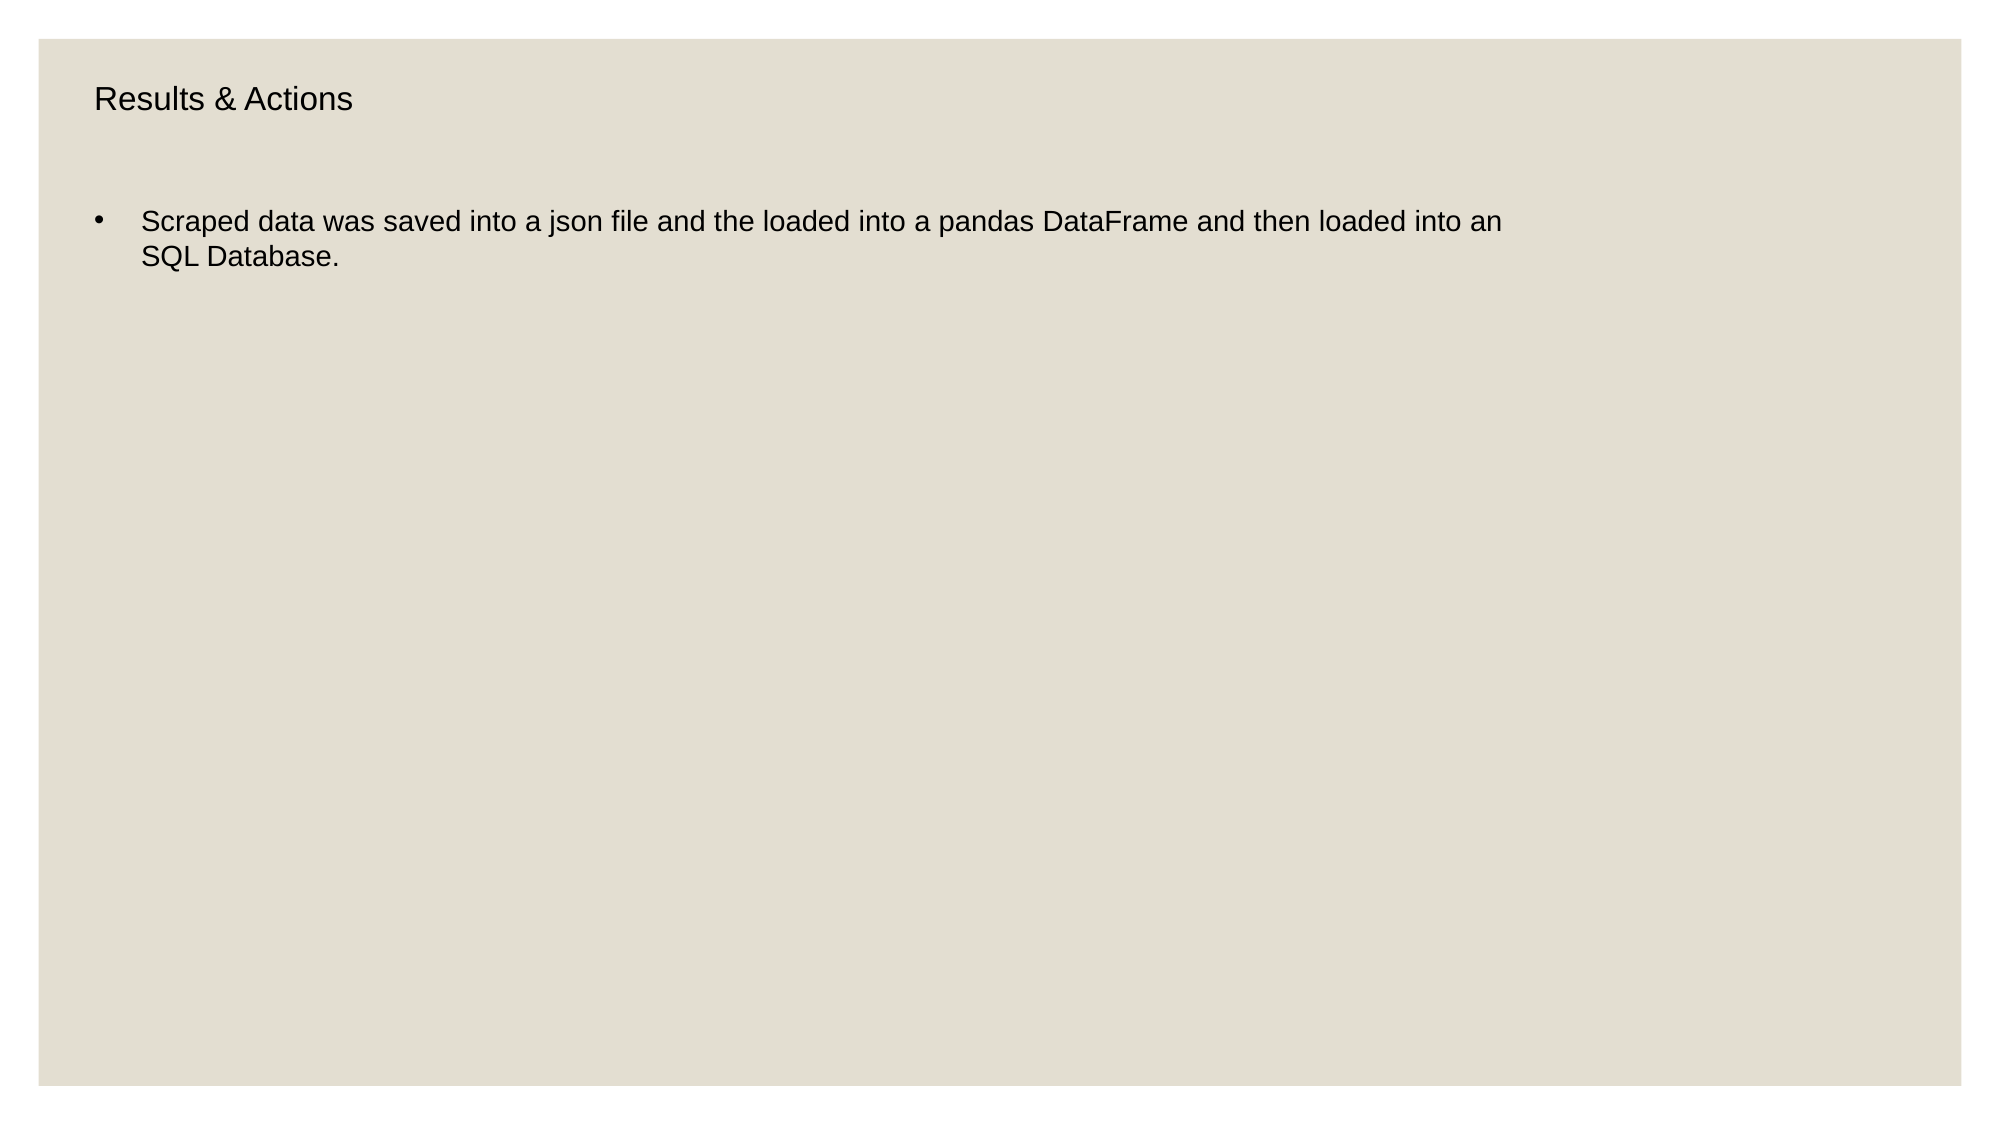

Results & Actions

Scraped data was saved into a json file and the loaded into a pandas DataFrame and then loaded into an SQL Database.